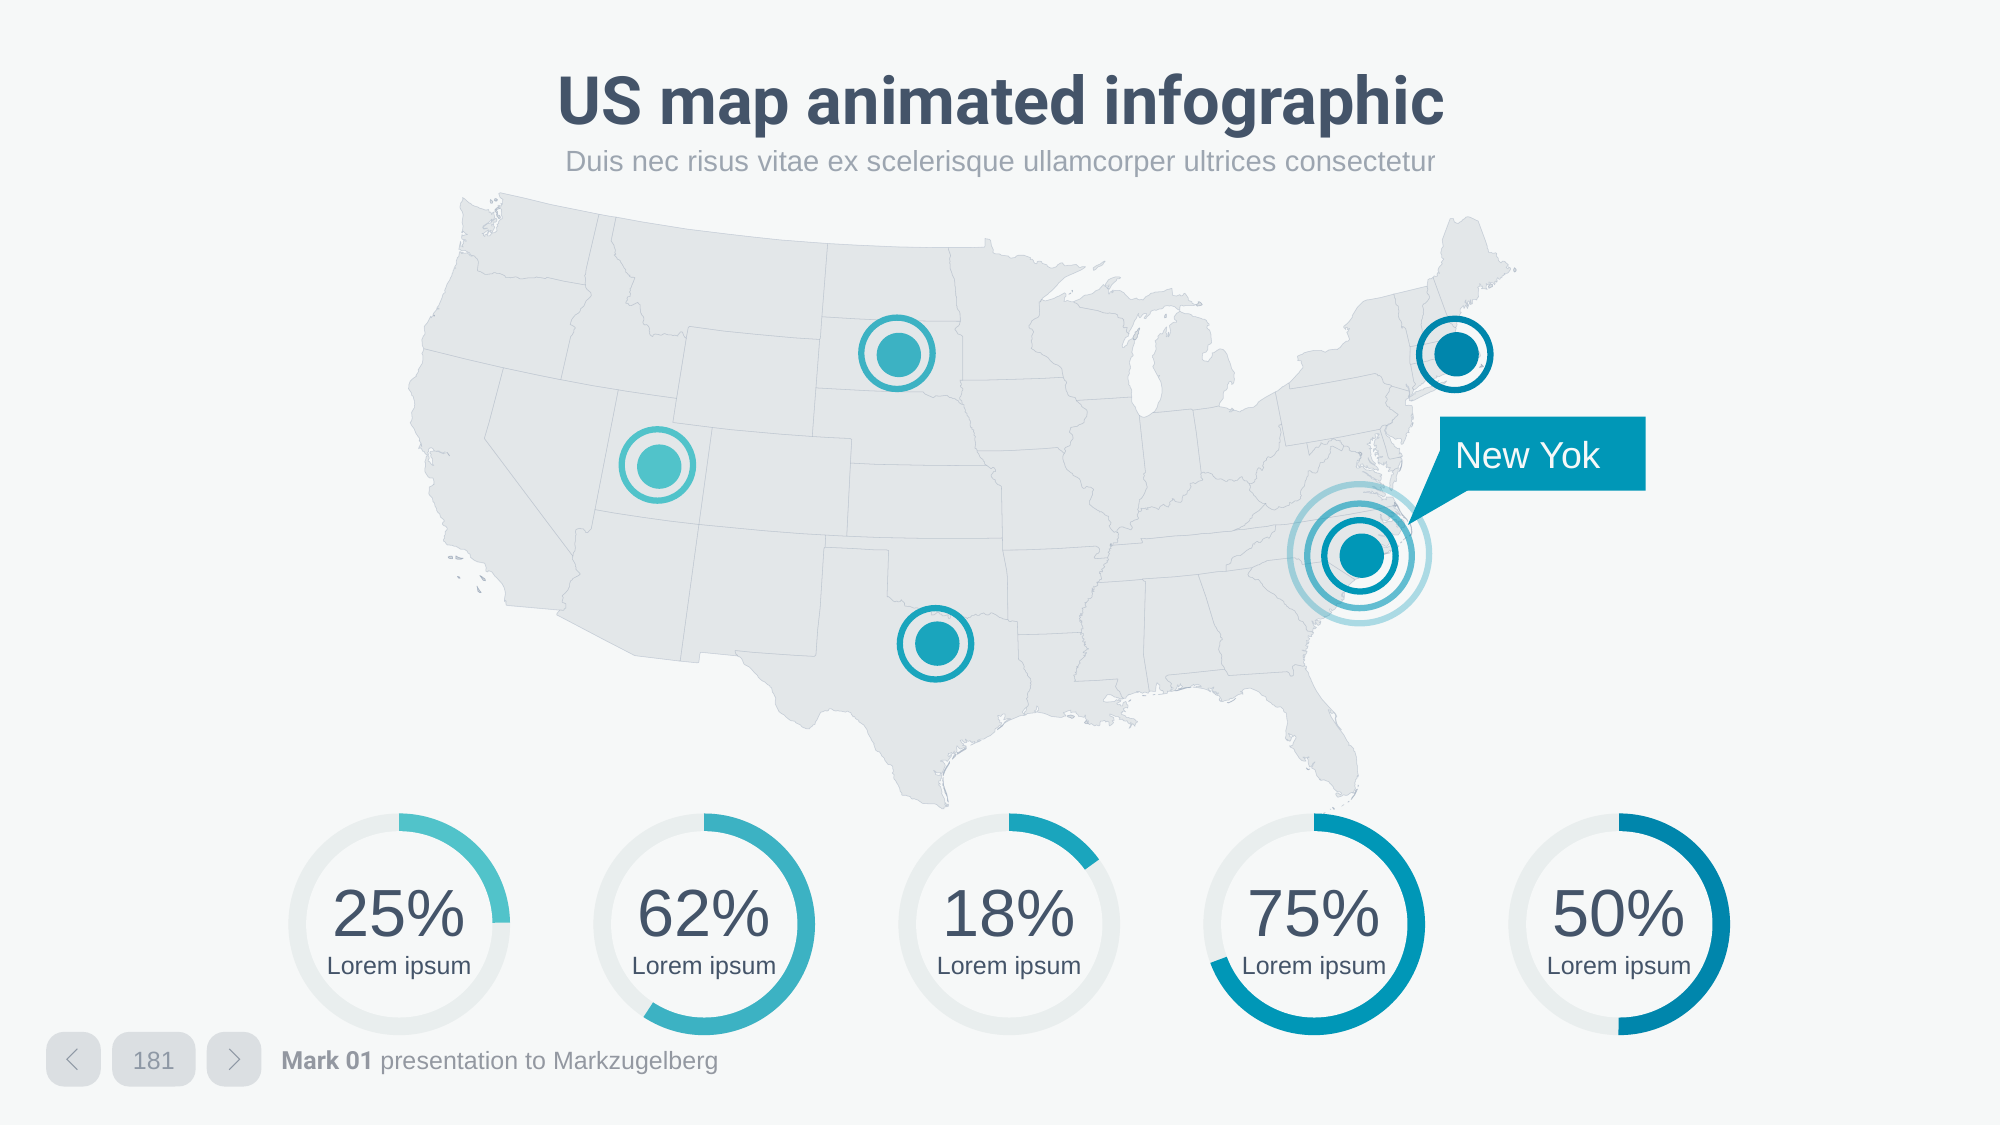

# US map animated infographic
Duis nec risus vitae ex scelerisque ullamcorper ultrices consectetur

New Yok

25%
Lorem ipsum

62%
Lorem ipsum

18%
Lorem ipsum

75%
Lorem ipsum

50%
Lorem ipsum